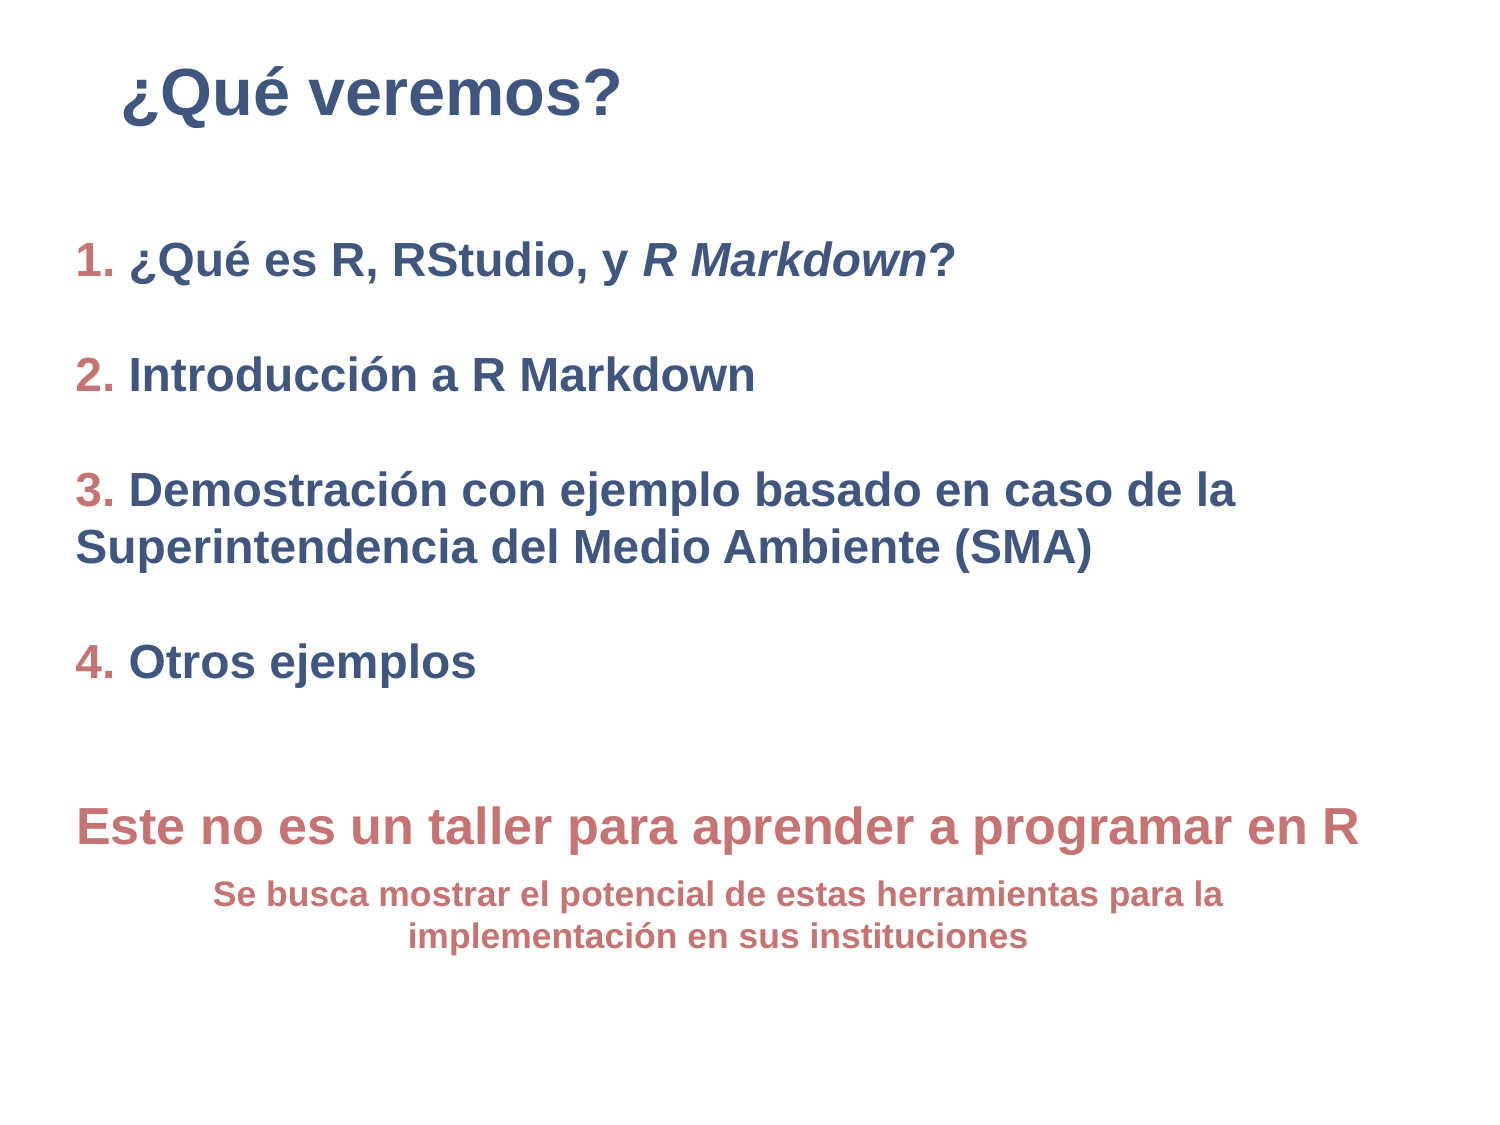

¿Qué veremos?
1. ¿Qué es R, RStudio, y R Markdown?

2. Introducción a R Markdown

3. Demostración con ejemplo basado en caso de la Superintendencia del Medio Ambiente (SMA)

4. Otros ejemplos

Este no es un taller para aprender a programar en R
Se busca mostrar el potencial de estas herramientas para la implementación en sus instituciones